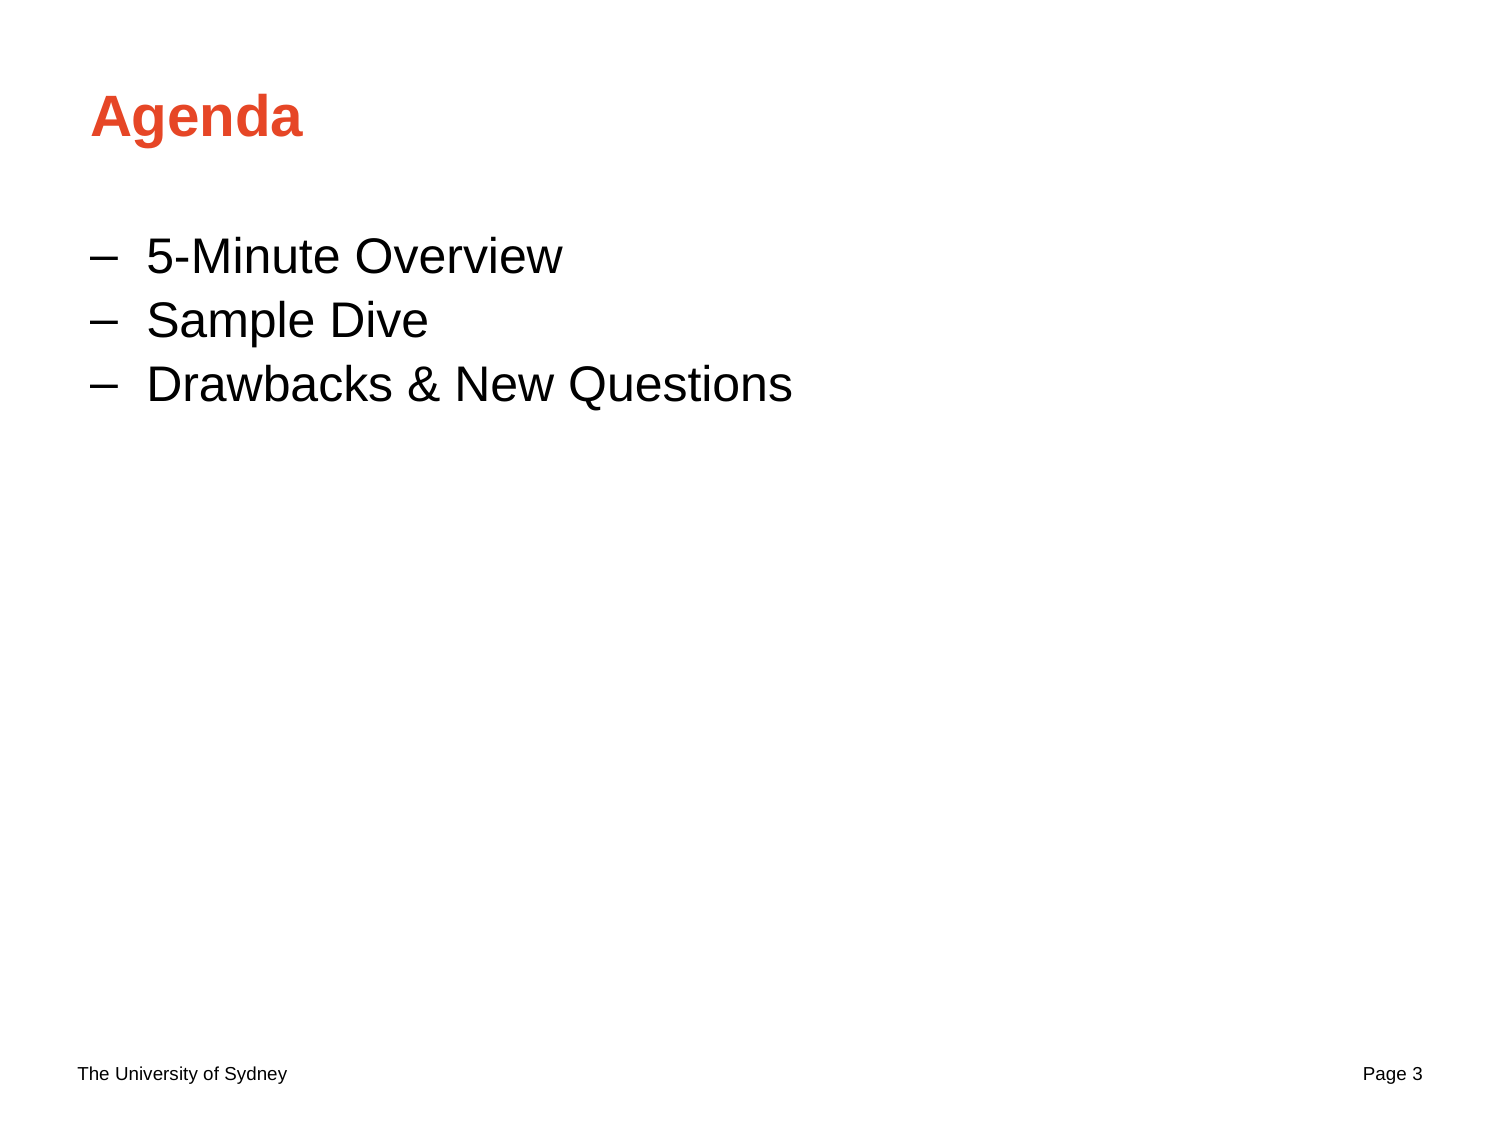

# Agenda
5-Minute Overview
Sample Dive
Drawbacks & New Questions